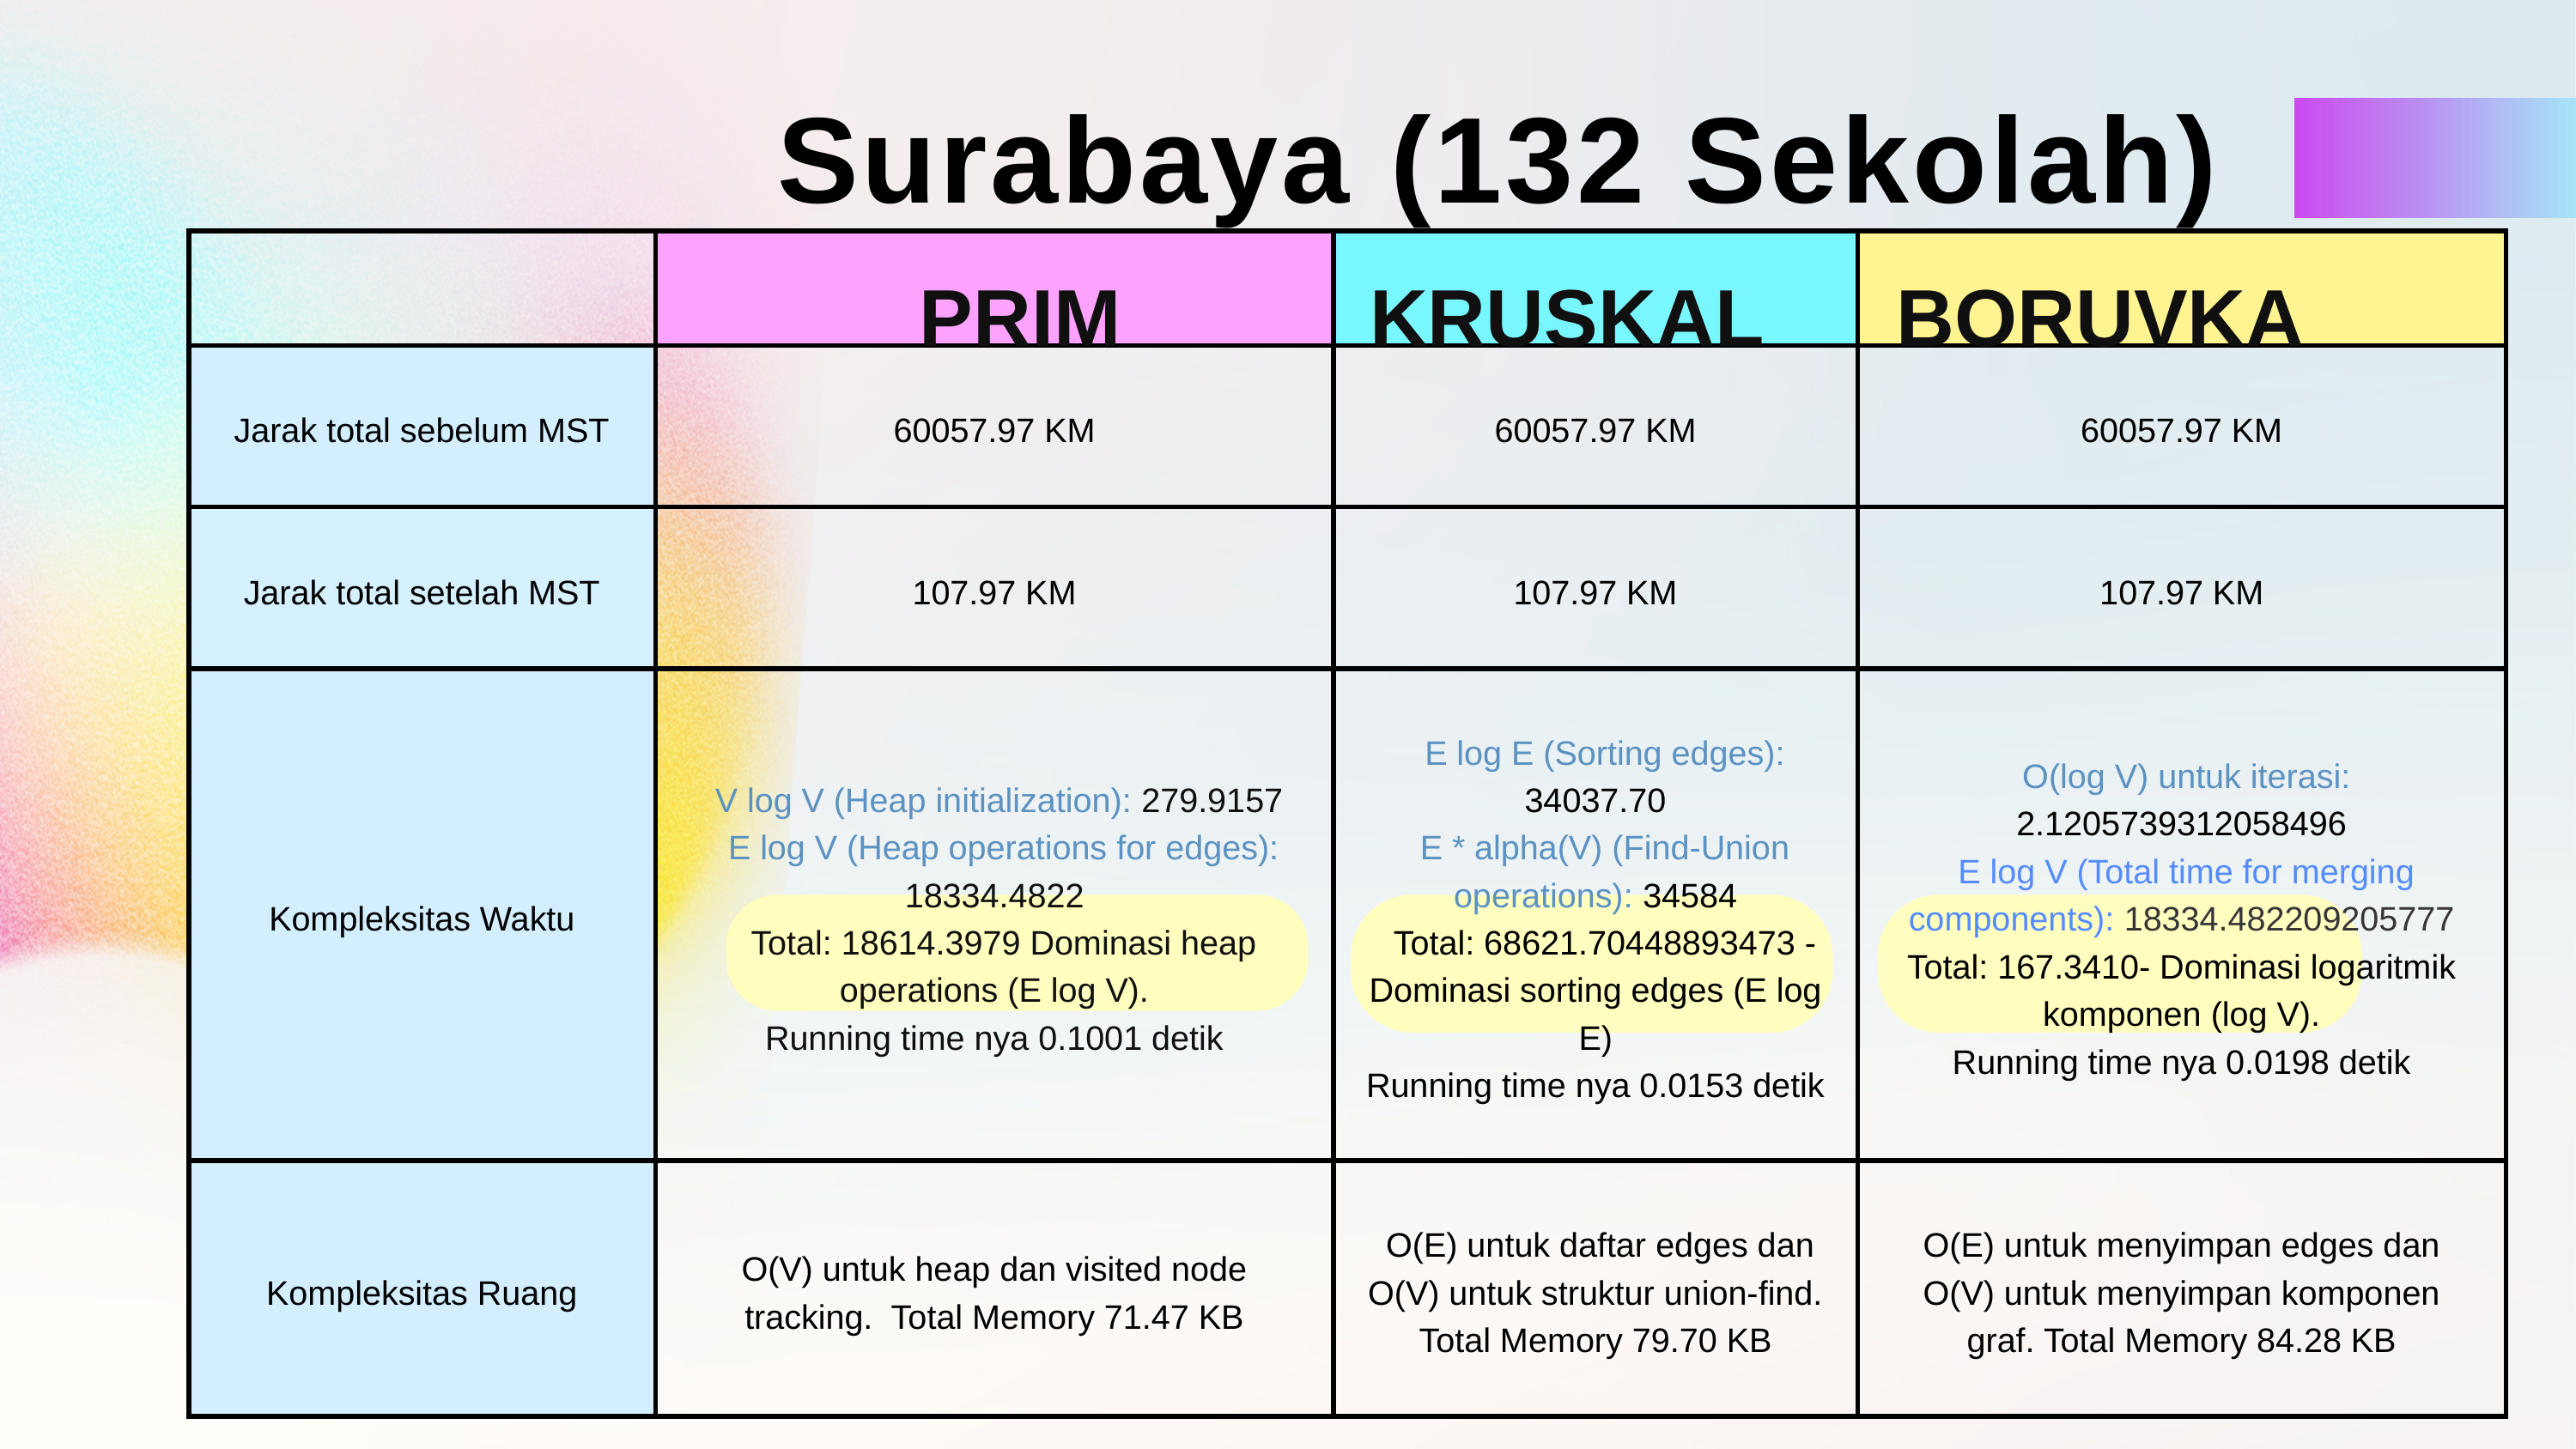

Surabaya (132 Sekolah)

|  |  |  |  |
| --- | --- | --- | --- |
| Jarak total sebelum MST | 60057.97 KM | 60057.97 KM | 60057.97 KM |
| Jarak total setelah MST | 107.97 KM | 107.97 KM | 107.97 KM |
| Kompleksitas Waktu | V log V (Heap initialization): 279.9157 E log V (Heap operations for edges): 18334.4822 Total: 18614.3979 Dominasi heap operations (E log V). Running time nya 0.1001 detik | E log E (Sorting edges): 34037.70 E \* alpha(V) (Find-Union operations): 34584 Total: 68621.70448893473 - Dominasi sorting edges (E log E) Running time nya 0.0153 detik | O(log V) untuk iterasi: 2.1205739312058496 E log V (Total time for merging components): 18334.482209205777 Total: 167.3410- Dominasi logaritmik komponen (log V). Running time nya 0.0198 detik |
| Kompleksitas Ruang | O(V) untuk heap dan visited node tracking. Total Memory 71.47 KB | O(E) untuk daftar edges dan O(V) untuk struktur union-find. Total Memory 79.70 KB | O(E) untuk menyimpan edges dan O(V) untuk menyimpan komponen graf. Total Memory 84.28 KB |
PRIM
KRUSKAL
BORUVKA
global